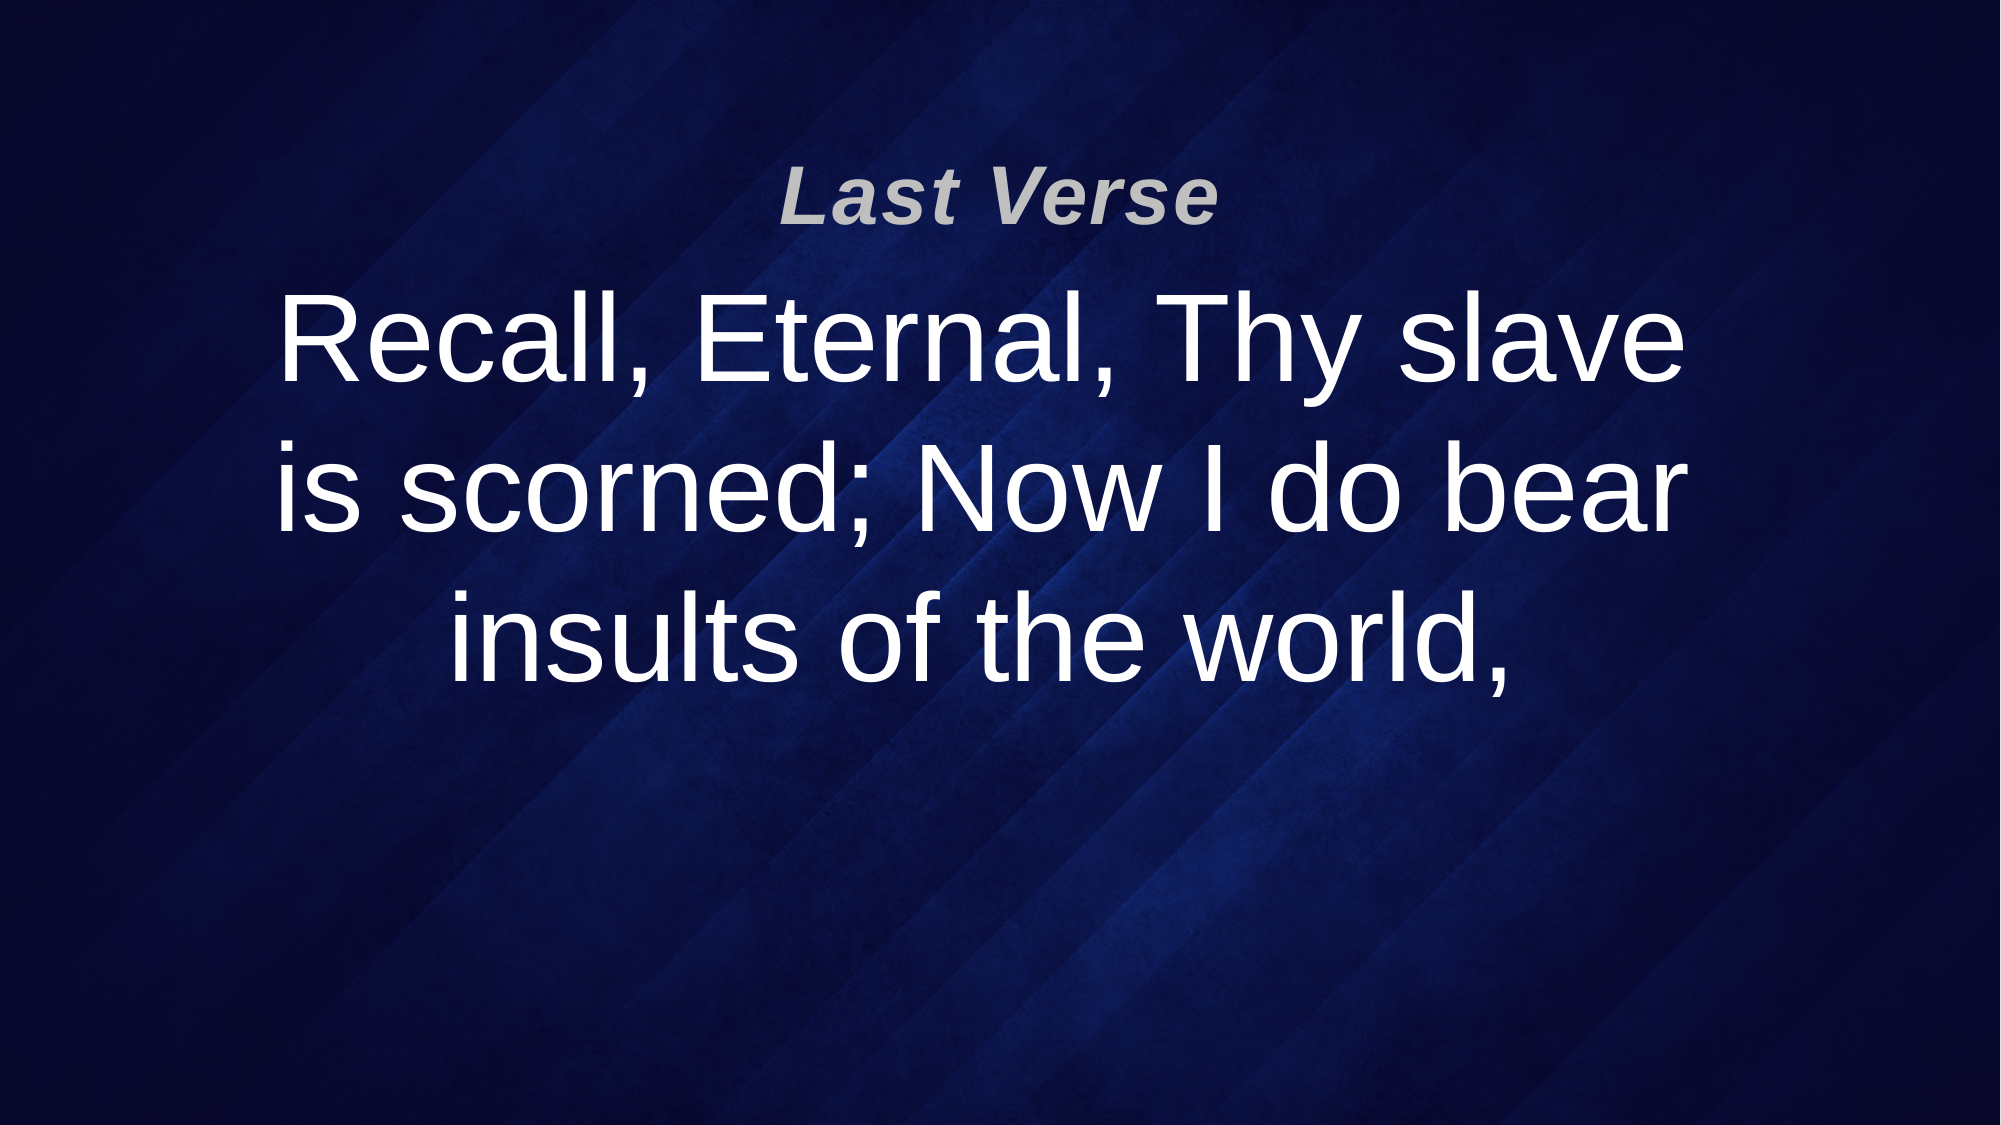

Last Verse
# Recall, Eternal, Thy slave is scorned; Now I do bear insults of the world,